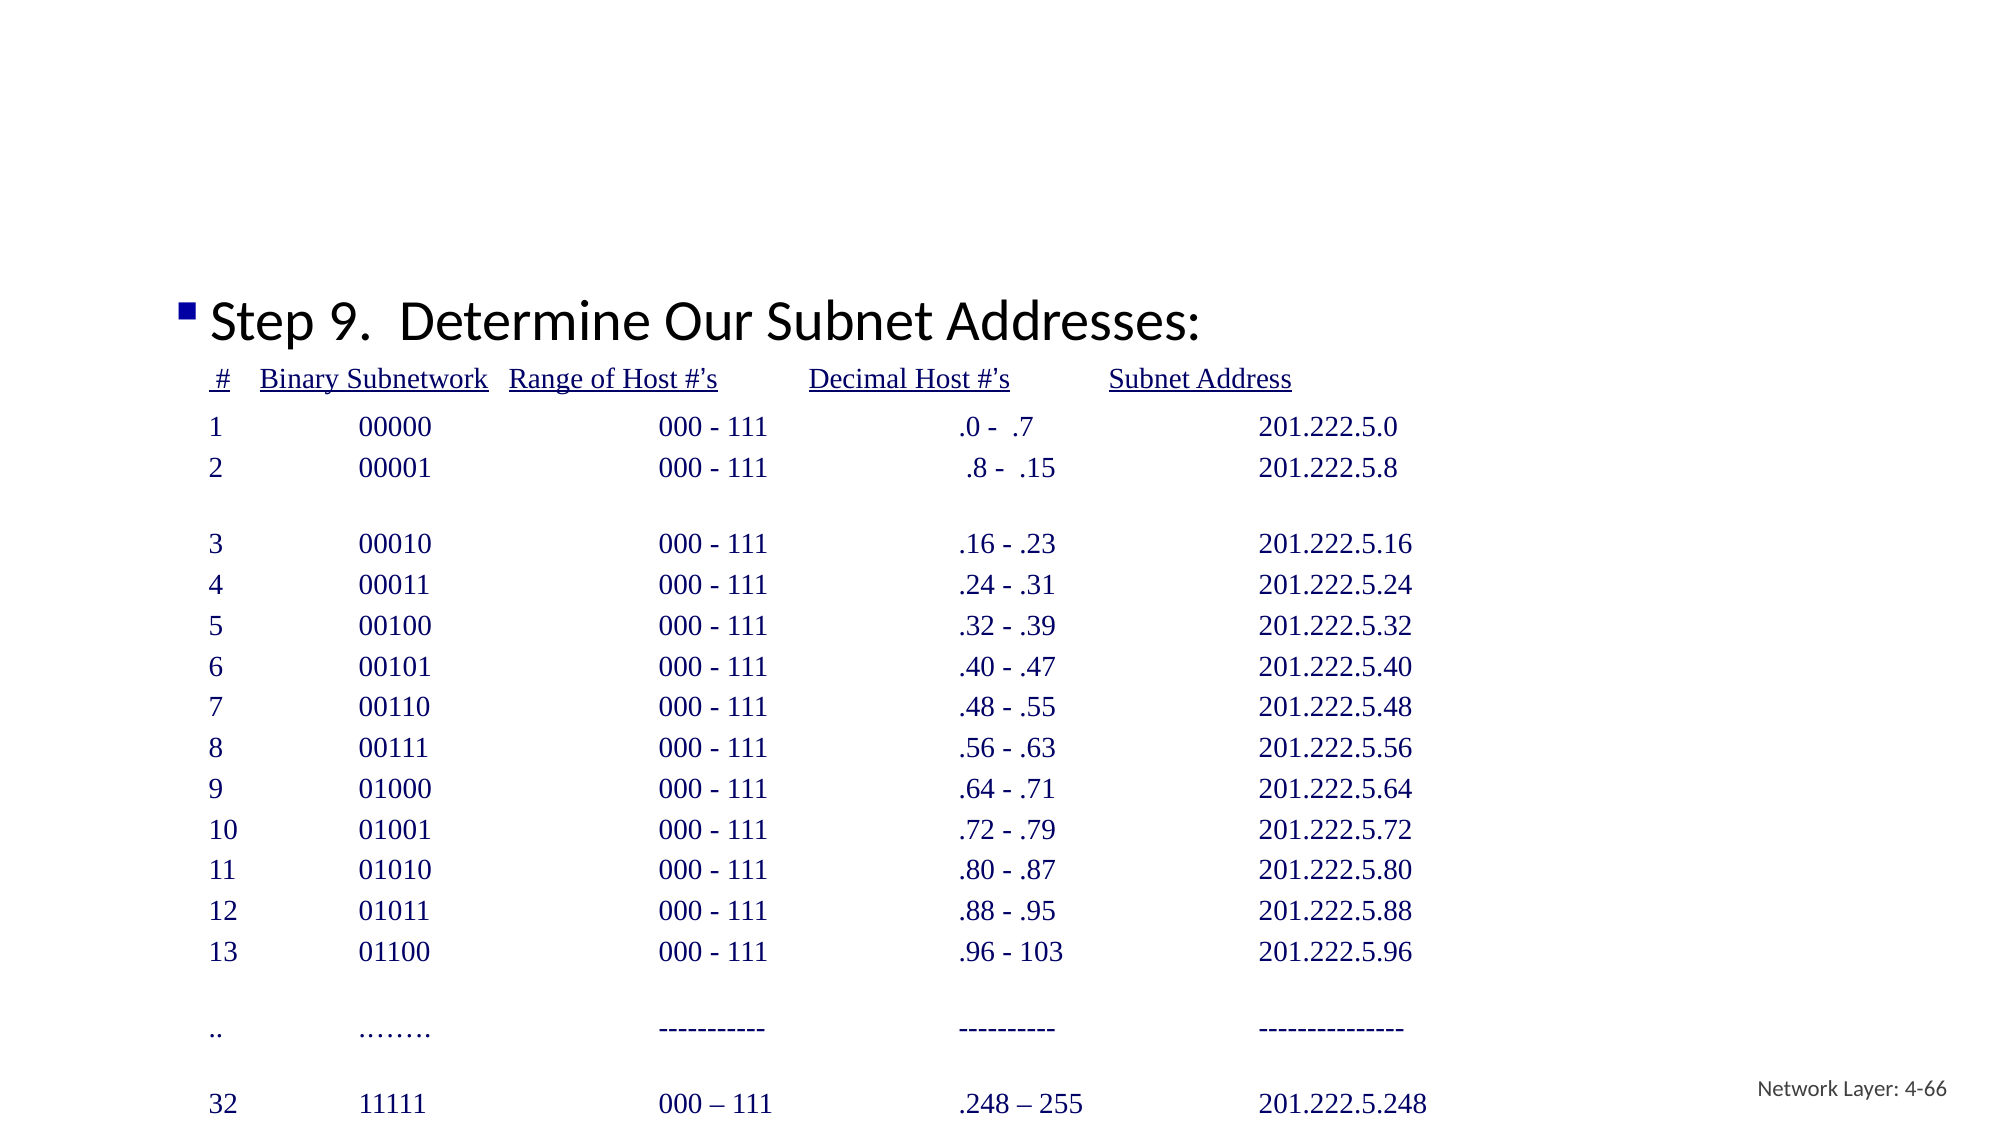

#
Step 9.  Determine Our Subnet Addresses:
	 #    Binary Subnetwork	Range of Host #’s	Decimal Host #’s	Subnet Address
	1	00000		000 - 111	 	.0 -  .7		201.222.5.0
	2	00001		000 - 111		 .8 -  .15		201.222.5.8
	3	00010		000 - 111		.16 - .23		201.222.5.16
	4	00011		000 - 111		.24 - .31		201.222.5.24
	5	00100		000 - 111  		.32 - .39		201.222.5.32
	6	00101		000 - 111		.40 - .47		201.222.5.40
	7	00110		000 - 111		.48 - .55		201.222.5.48
	8	00111		000 - 111		.56 - .63		201.222.5.56
	9	01000		000 - 111		.64 - .71		201.222.5.64
	10	01001		000 - 111		.72 - .79		201.222.5.72
	11	01010		000 - 111		.80 - .87		201.222.5.80
	12	01011		000 - 111		.88 - .95		201.222.5.88
	13	01100		000 - 111		.96 - 103		201.222.5.96
	..	.…….		-----------		----------		---------------
	32	11111		000 – 111		.248 – 255		201.222.5.248
Network Layer: 4-66